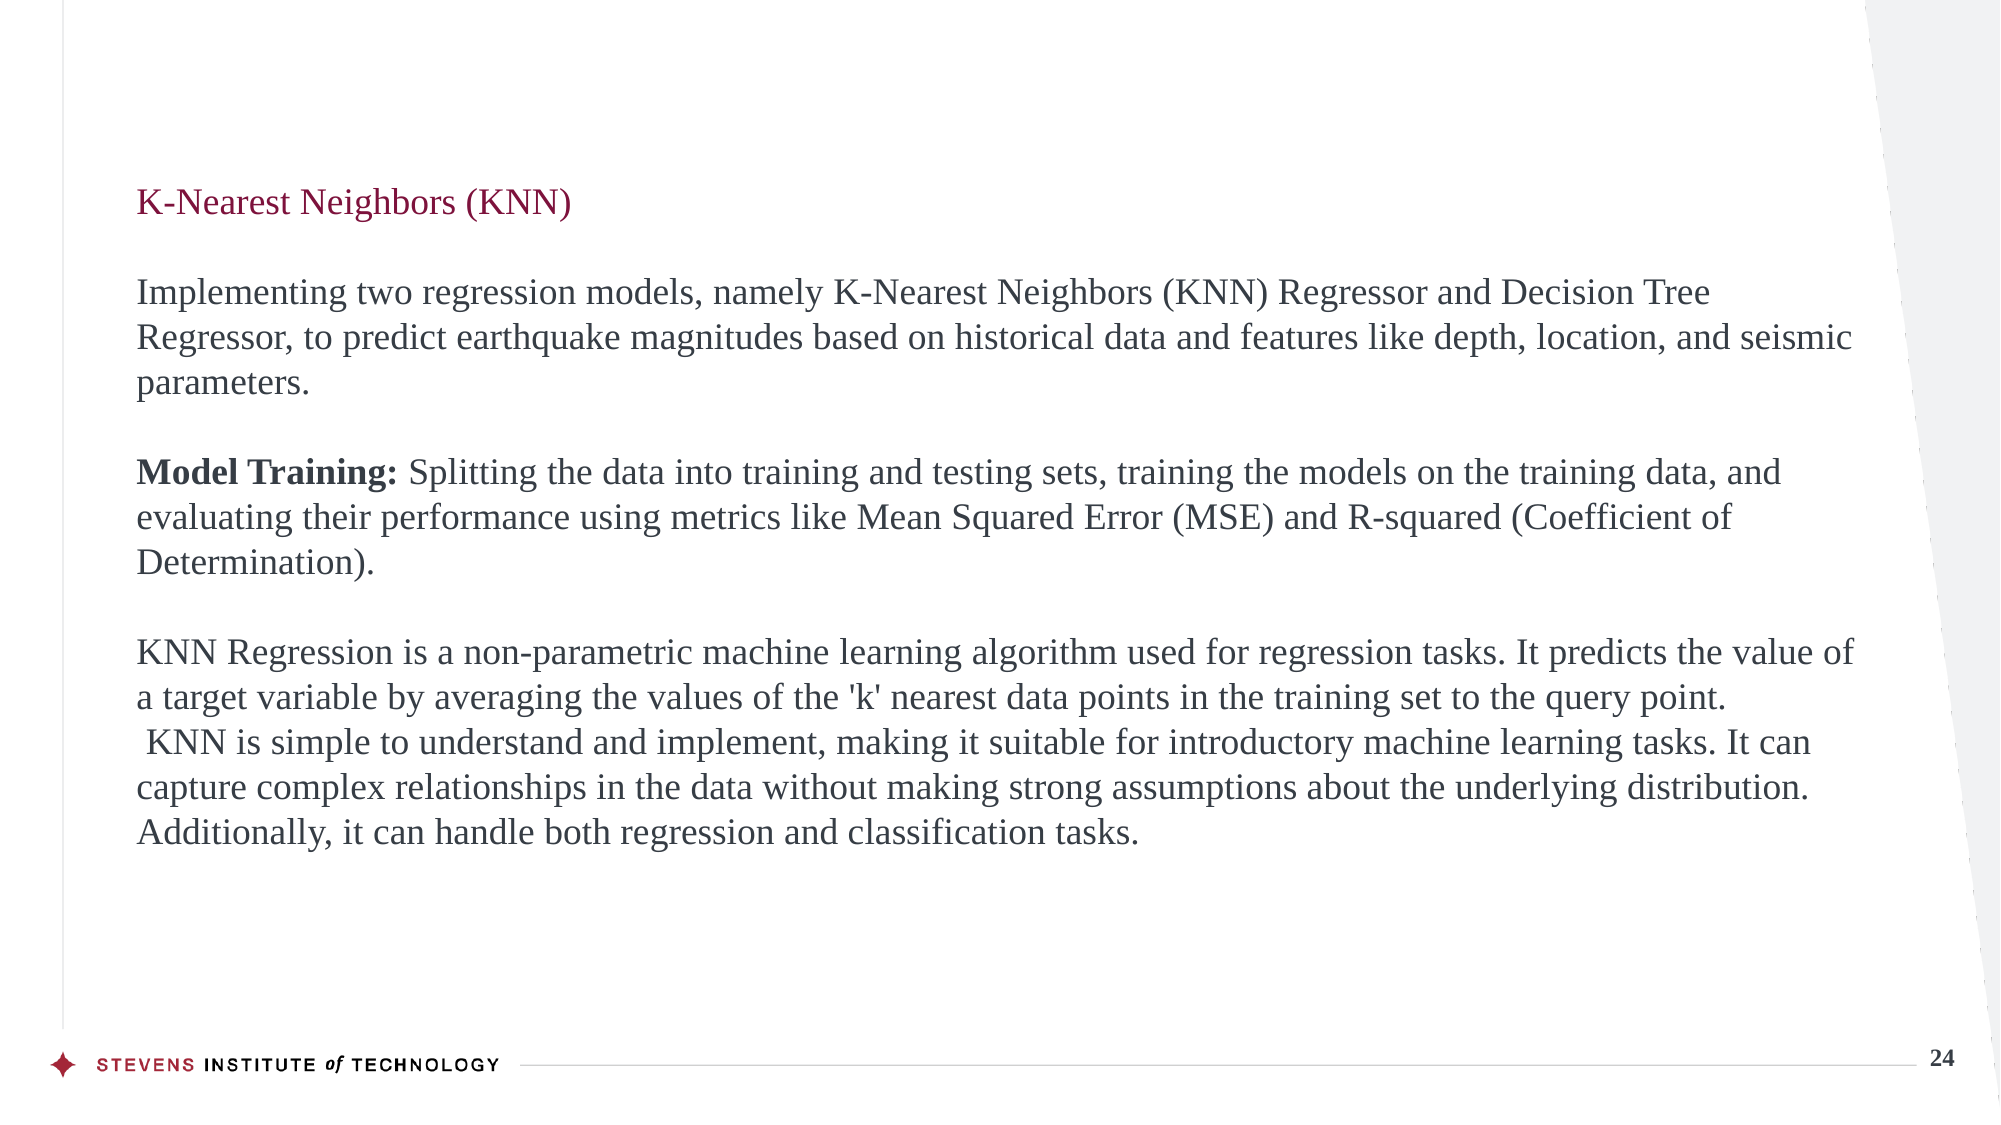

K-Nearest Neighbors (KNN)

Implementing two regression models, namely K-Nearest Neighbors (KNN) Regressor and Decision Tree Regressor, to predict earthquake magnitudes based on historical data and features like depth, location, and seismic parameters.

Model Training: Splitting the data into training and testing sets, training the models on the training data, and evaluating their performance using metrics like Mean Squared Error (MSE) and R-squared (Coefficient of Determination).

KNN Regression is a non-parametric machine learning algorithm used for regression tasks. It predicts the value of a target variable by averaging the values of the 'k' nearest data points in the training set to the query point.
 KNN is simple to understand and implement, making it suitable for introductory machine learning tasks. It can capture complex relationships in the data without making strong assumptions about the underlying distribution. Additionally, it can handle both regression and classification tasks.

24